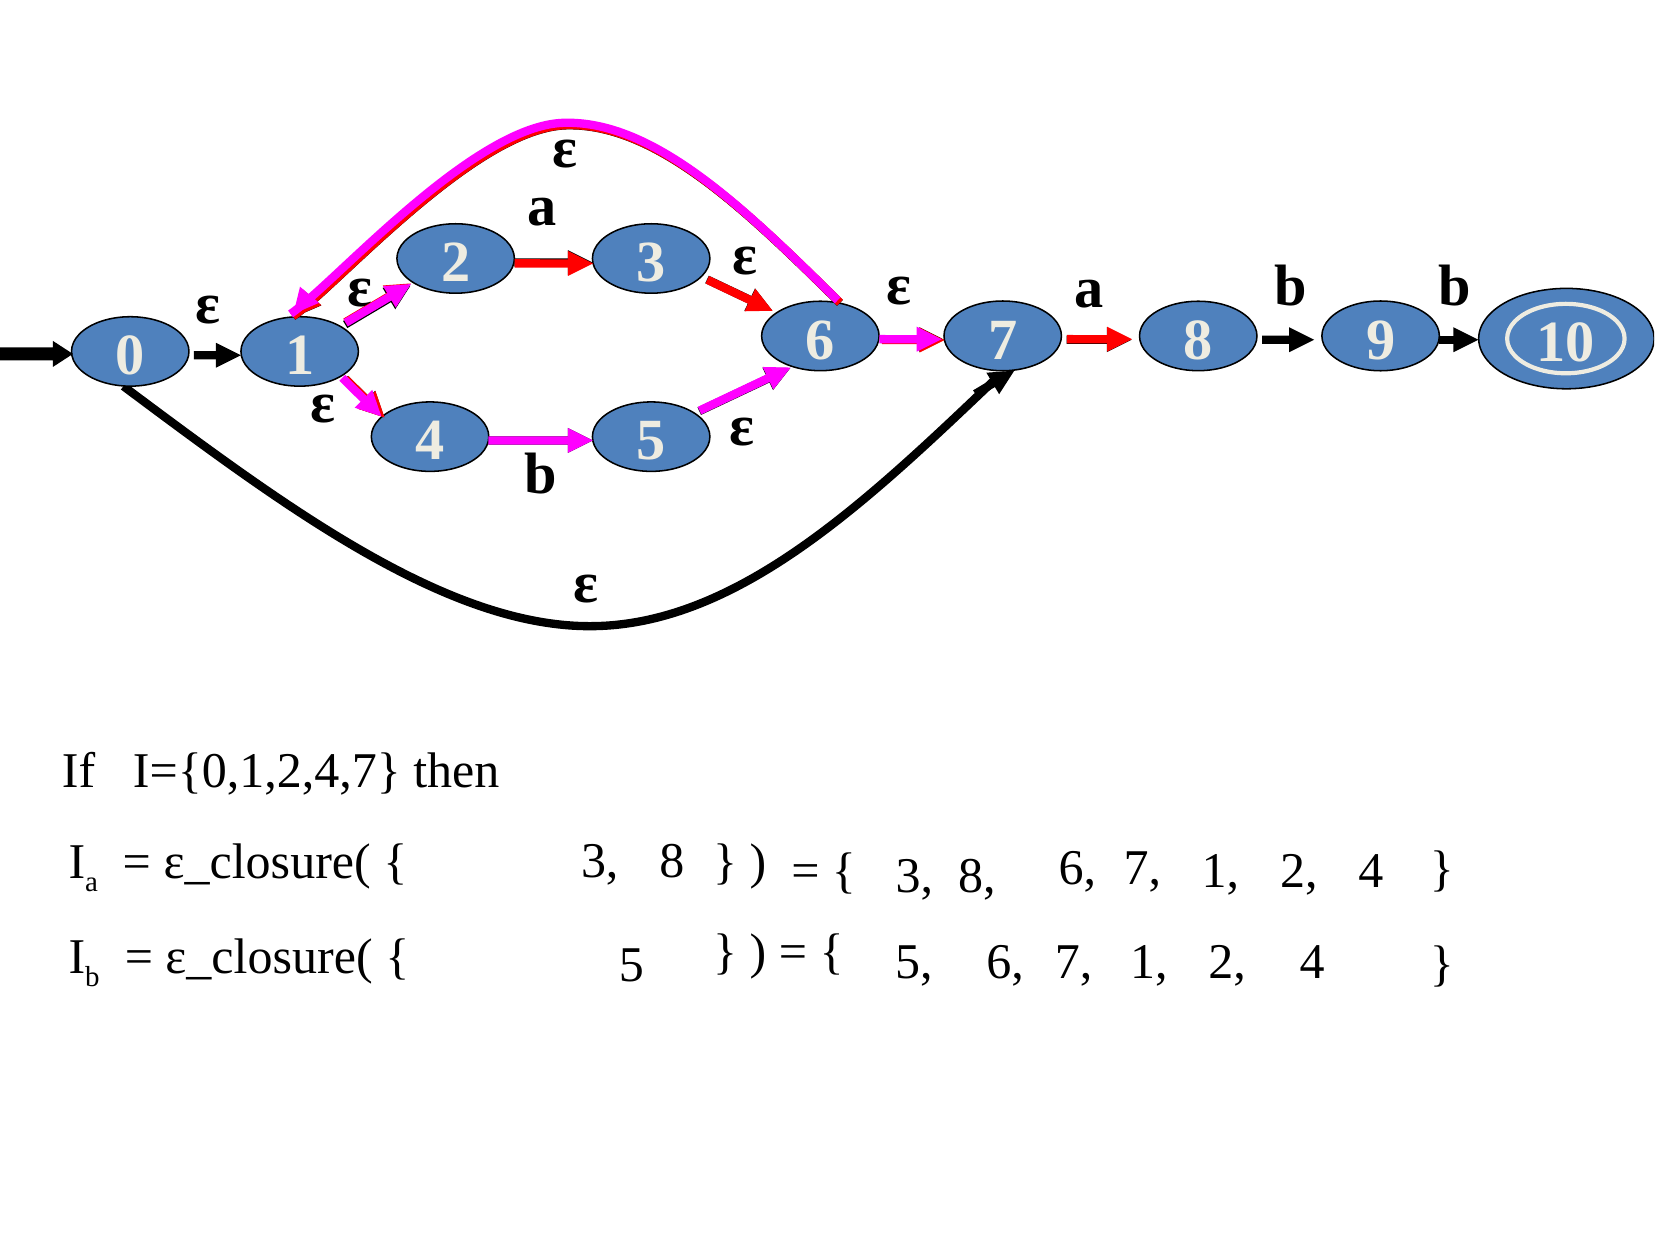

ε

a
ε
2
3
ε
b
b
ε
a
ε

7
9
6
8
10
0
1

ε

ε

4
5
b

ε
If   I={0,1,2,4,7} then
3,
8
Ia  = ε_closure( {
} )
6,
7,
= {
1,
2,
4
3,  8,
}
Ib  = ε_closure( {
} ) = {
 5
 5,
 6,
7,
1,
2,
4
}